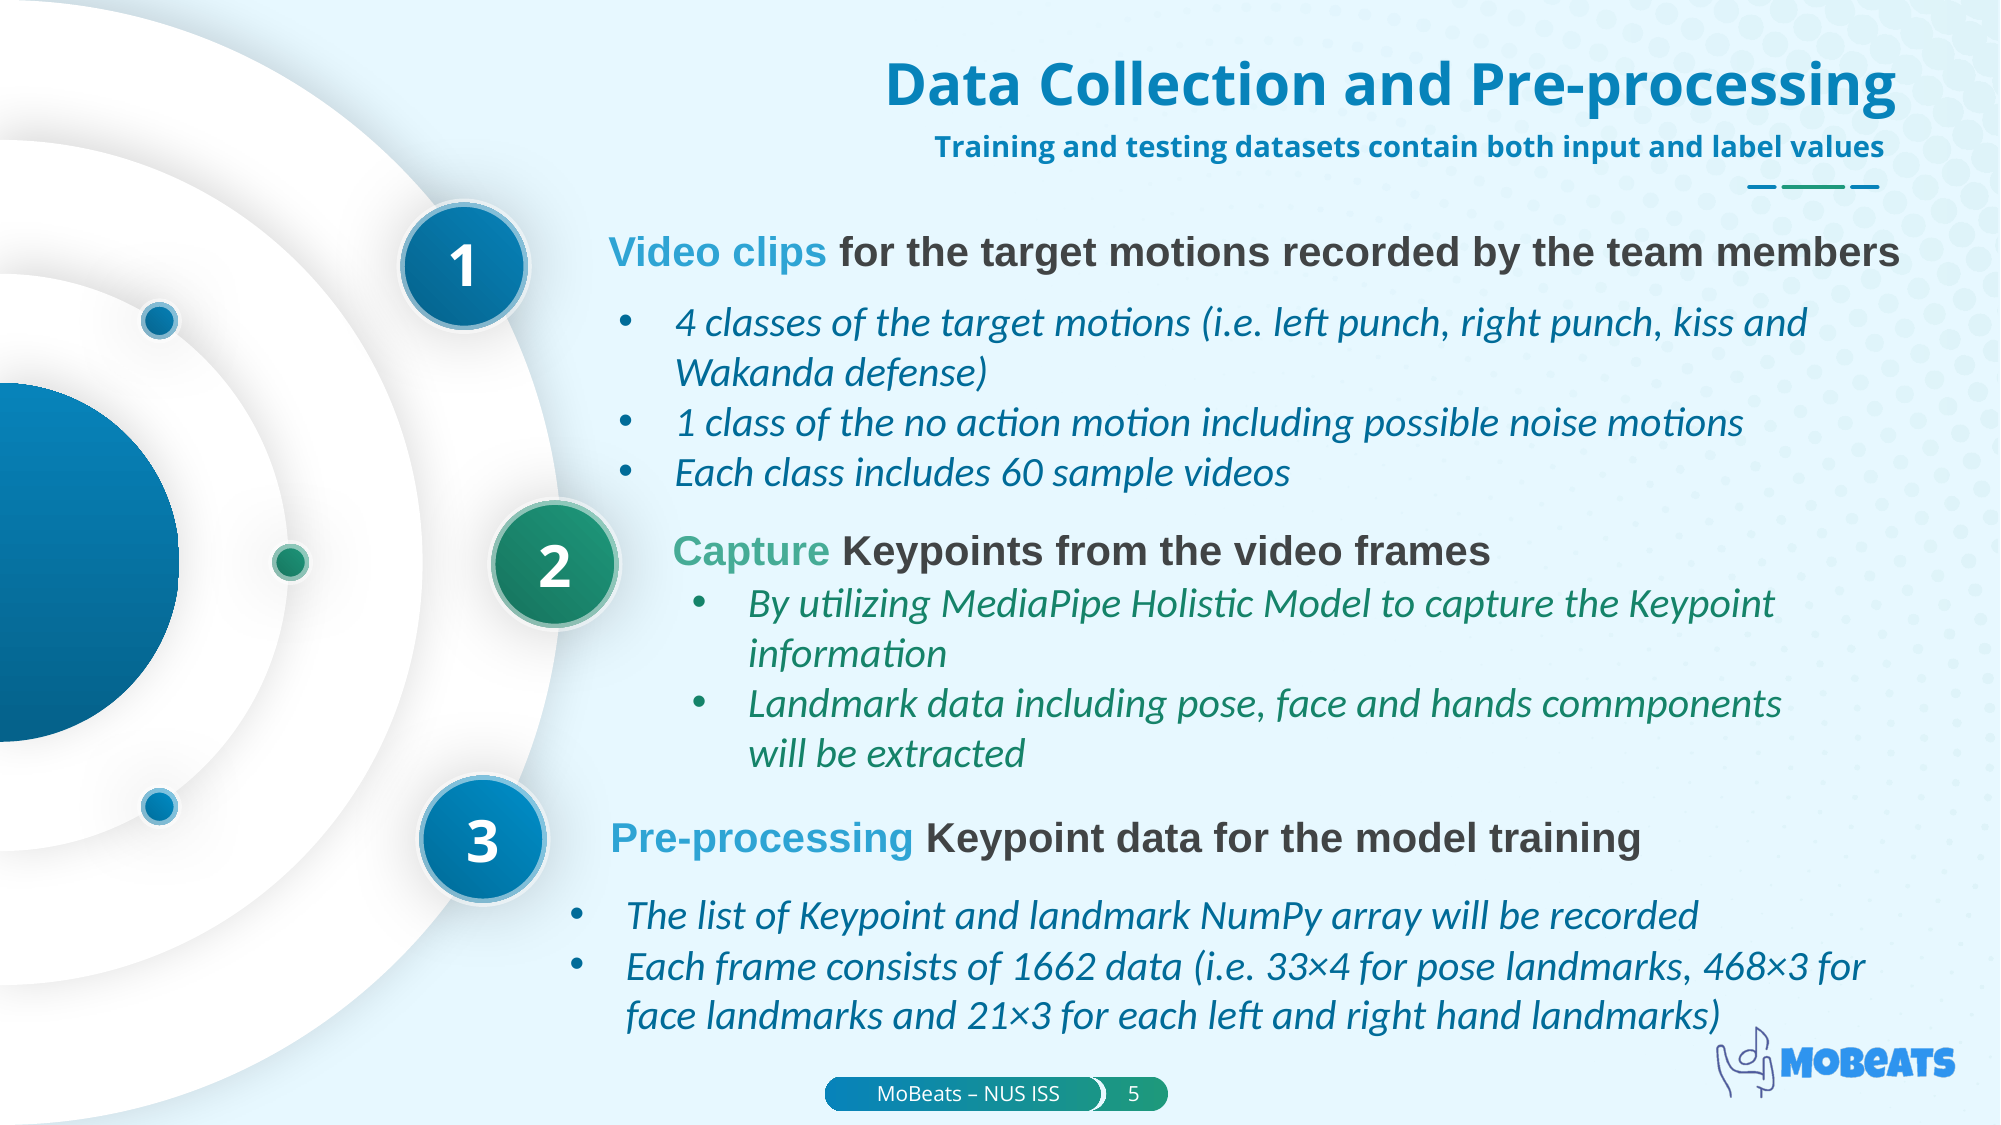

Data Collection and Pre-processing
Training and testing datasets contain both input and label values

Video clips for the target motions recorded by the team members
1
4 classes of the target motions (i.e. left punch, right punch, kiss and Wakanda defense)
1 class of the no action motion including possible noise motions
Each class includes 60 sample videos

Capture Keypoints from the video frames
2

By utilizing MediaPipe Holistic Model to capture the Keypoint information
Landmark data including pose, face and hands commponents will be extracted

3
Pre-processing Keypoint data for the model training
The list of Keypoint and landmark NumPy array will be recorded
Each frame consists of 1662 data (i.e. 33×4 for pose landmarks, 468×3 for face landmarks and 21×3 for each left and right hand landmarks)